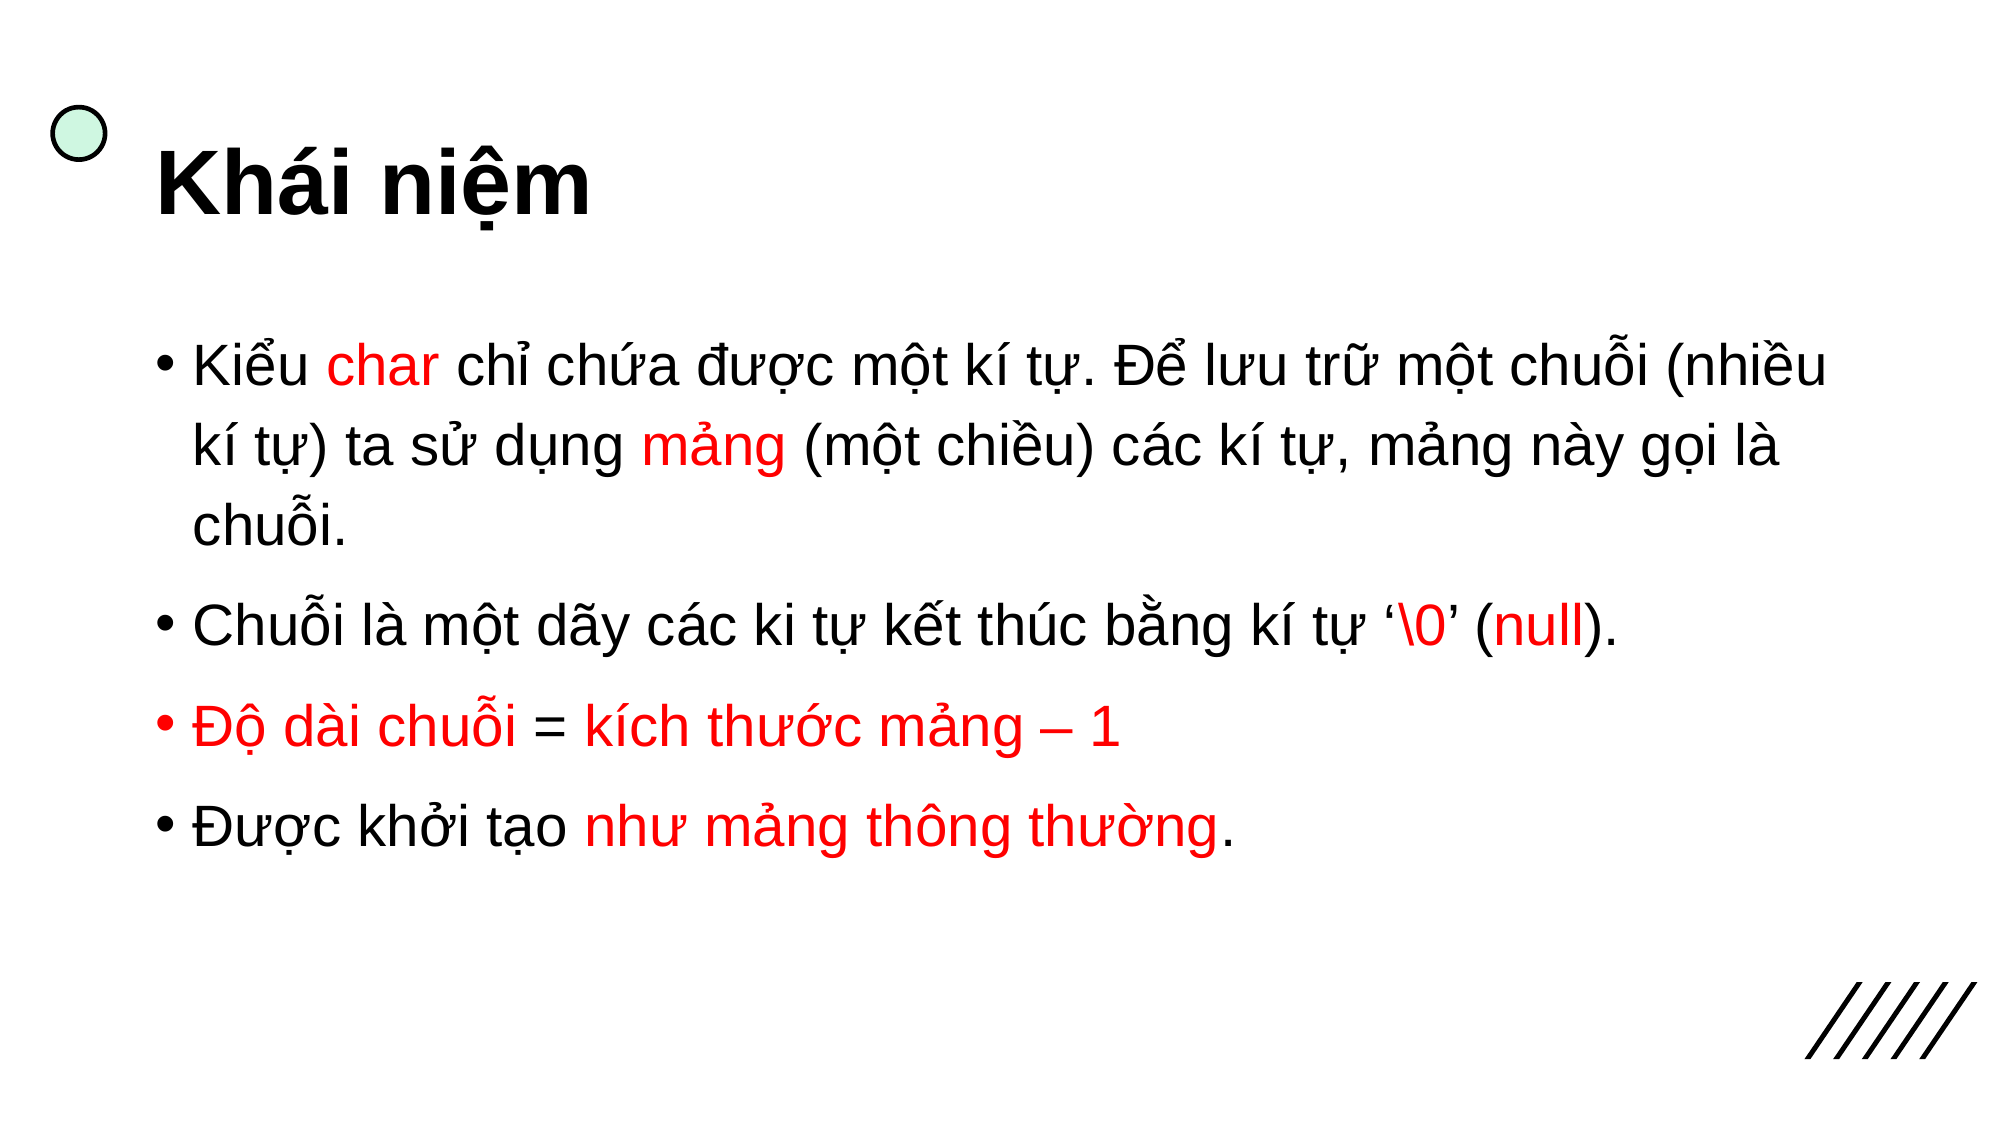

# Khái niệm
Kiểu char chỉ chứa được một kí tự. Để lưu trữ một chuỗi (nhiều kí tự) ta sử dụng mảng (một chiều) các kí tự, mảng này gọi là chuỗi.
Chuỗi là một dãy các ki tự kết thúc bằng kí tự ‘\0’ (null).
Độ dài chuỗi = kích thước mảng – 1
Được khởi tạo như mảng thông thường.